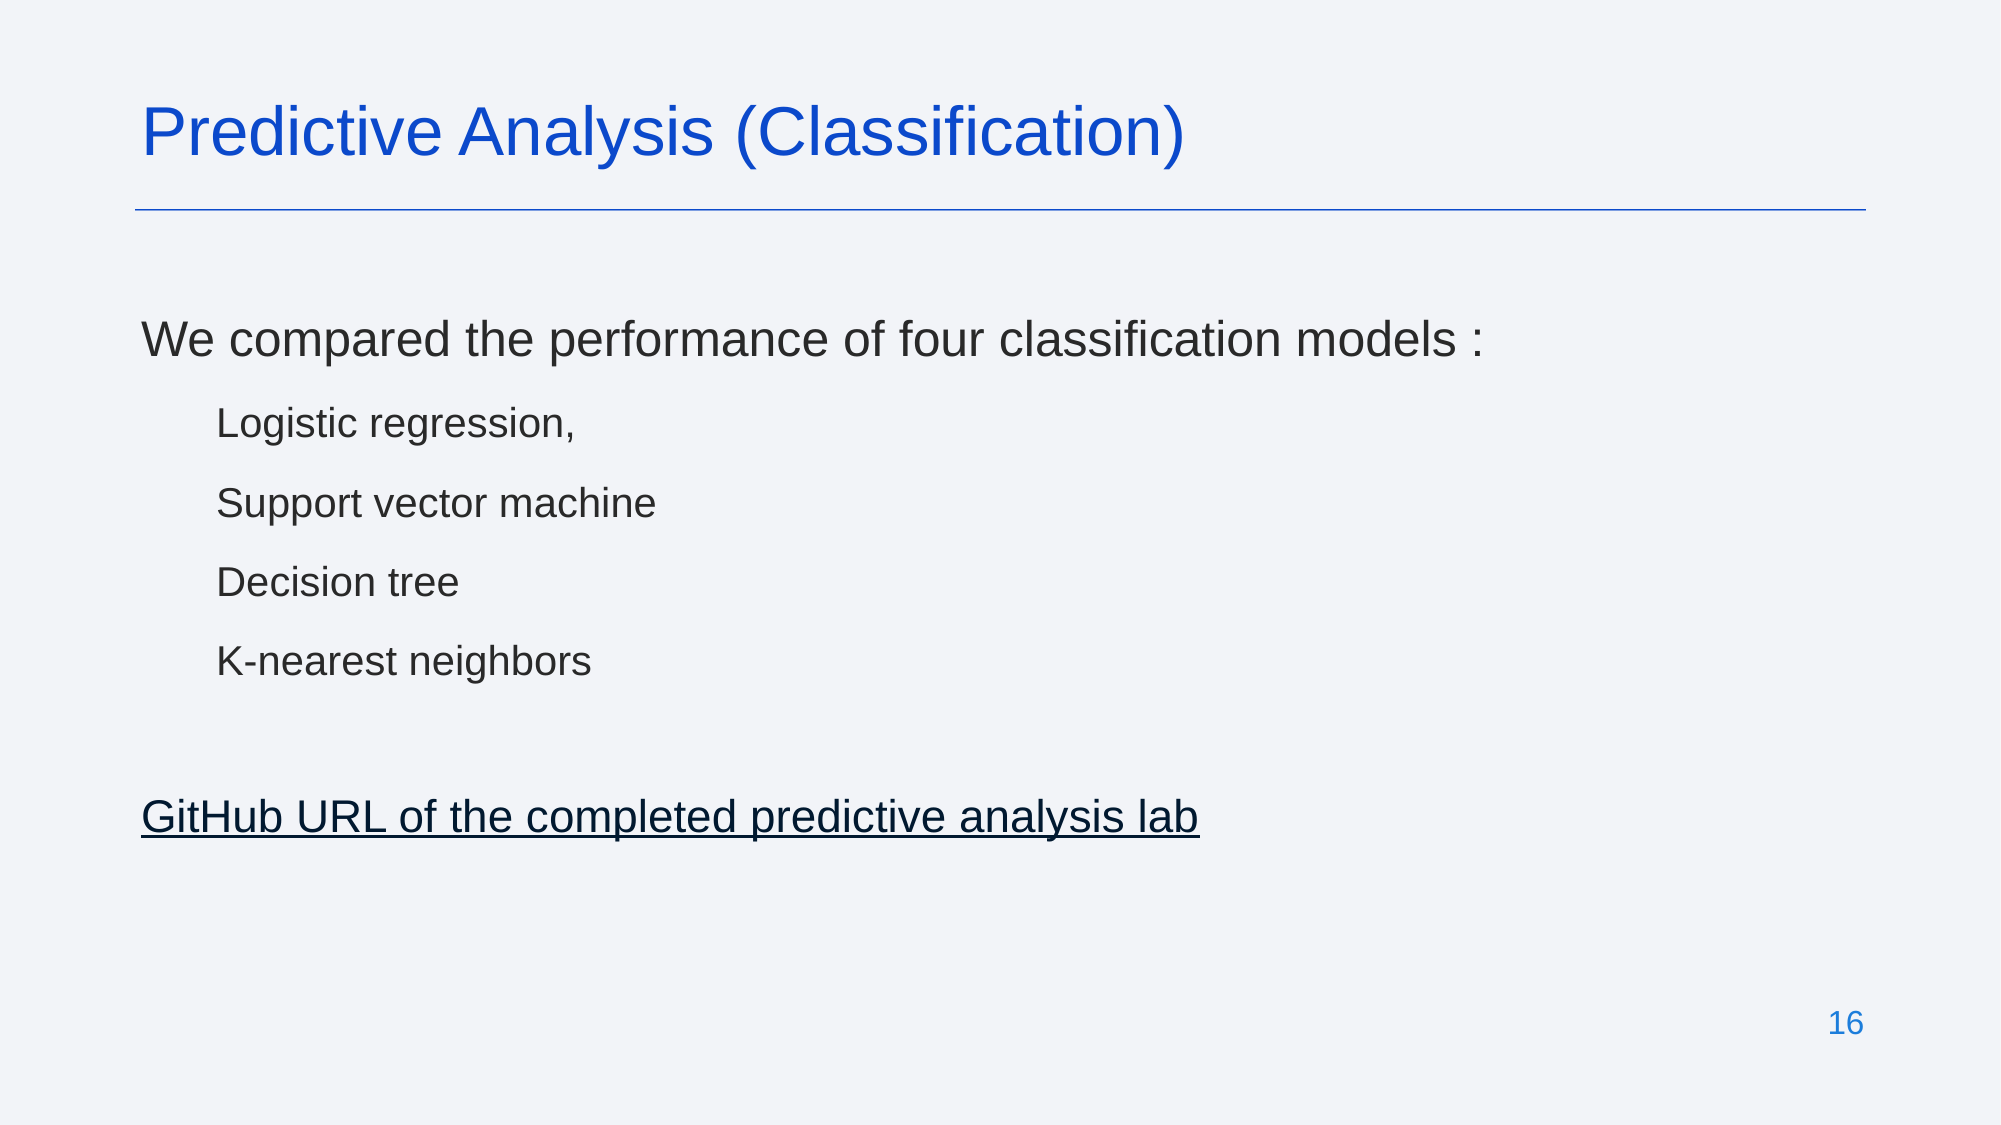

Predictive Analysis (Classification)
We compared the performance of four classification models :
Logistic regression,
Support vector machine
Decision tree
K-nearest neighbors

GitHub URL of the completed predictive analysis lab

16